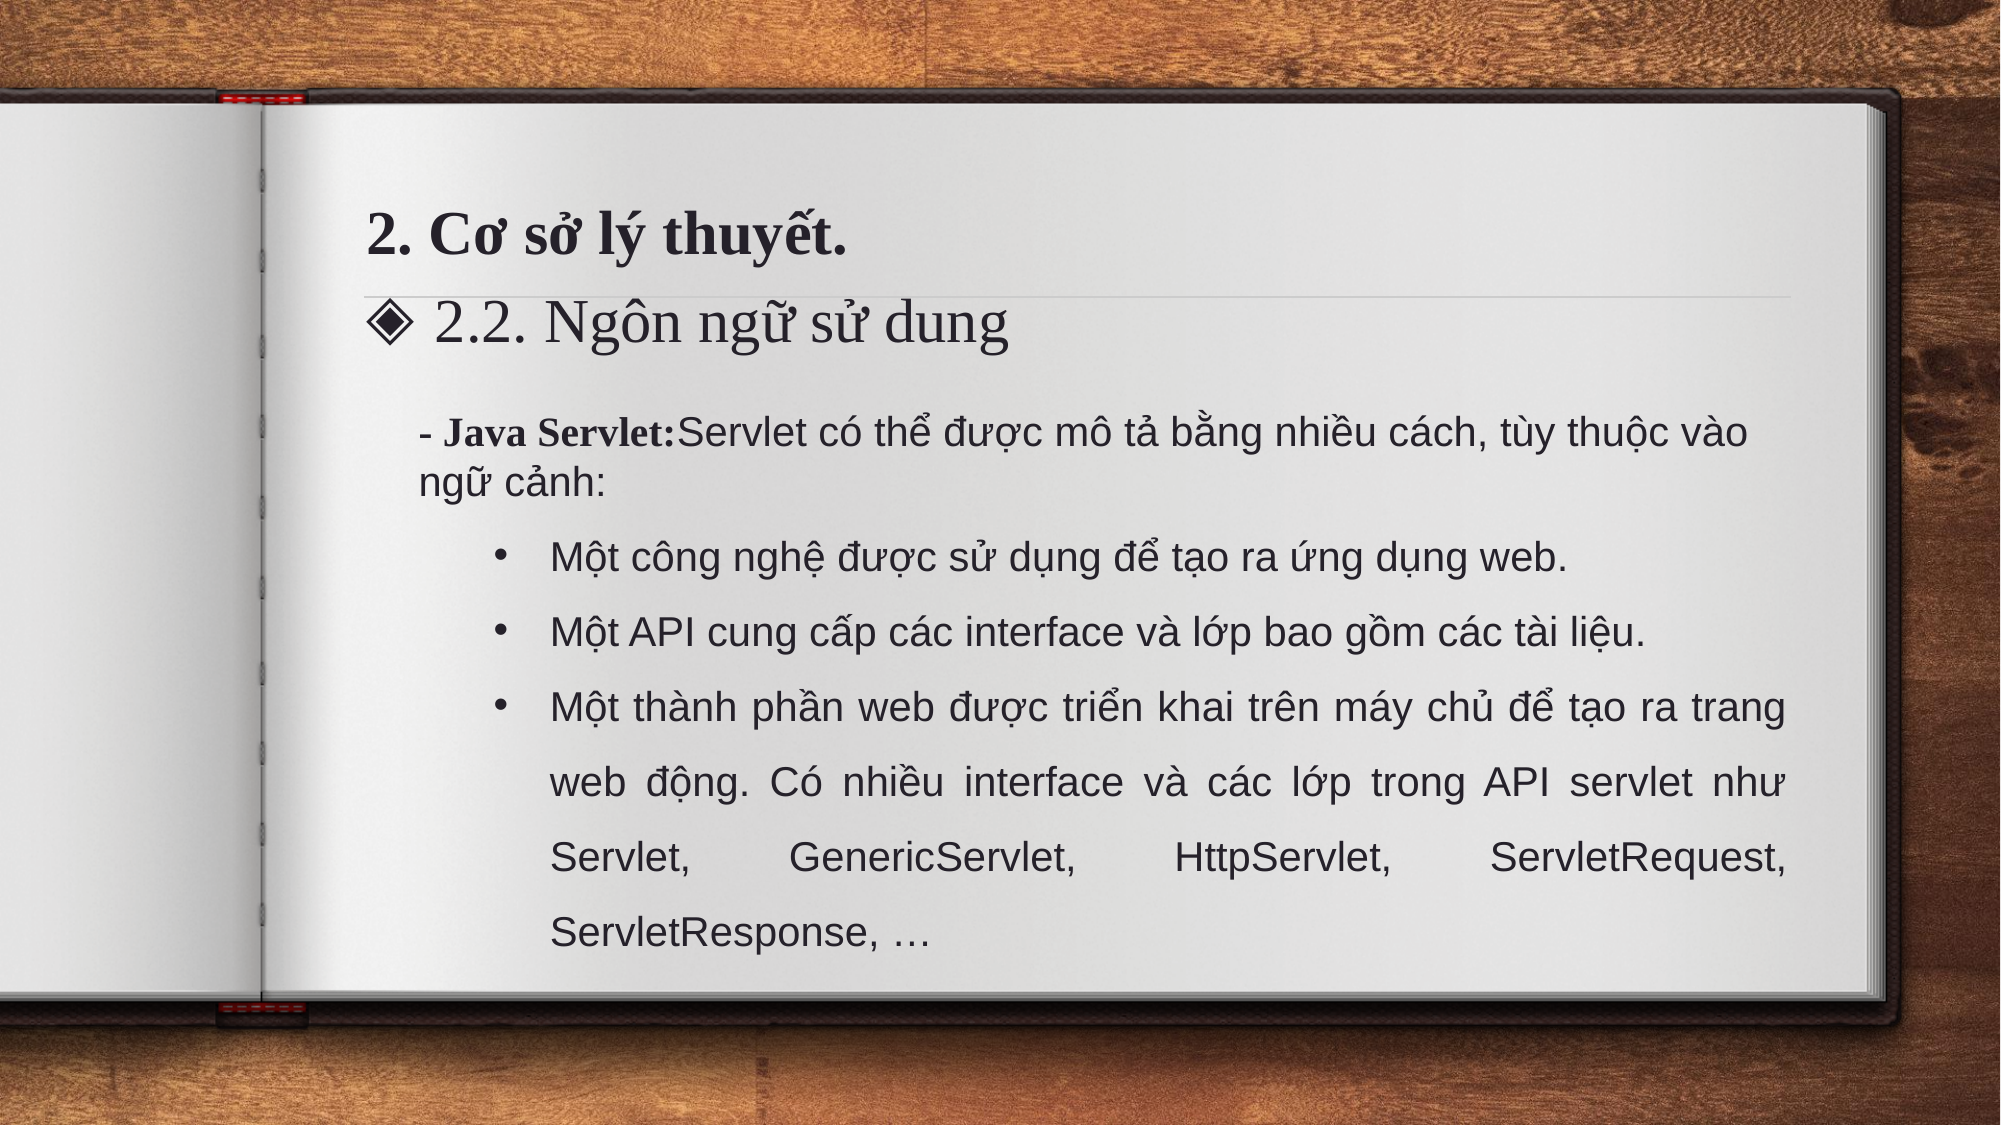

2. Cơ sở lý thuyết.
2.2. Ngôn ngữ sử dung
- Java Servlet:Servlet có thể được mô tả bằng nhiều cách, tùy thuộc vào ngữ cảnh:
Một công nghệ được sử dụng để tạo ra ứng dụng web.
Một API cung cấp các interface và lớp bao gồm các tài liệu.
Một thành phần web được triển khai trên máy chủ để tạo ra trang web động. Có nhiều interface và các lớp trong API servlet như Servlet, GenericServlet, HttpServlet, ServletRequest, ServletResponse, …